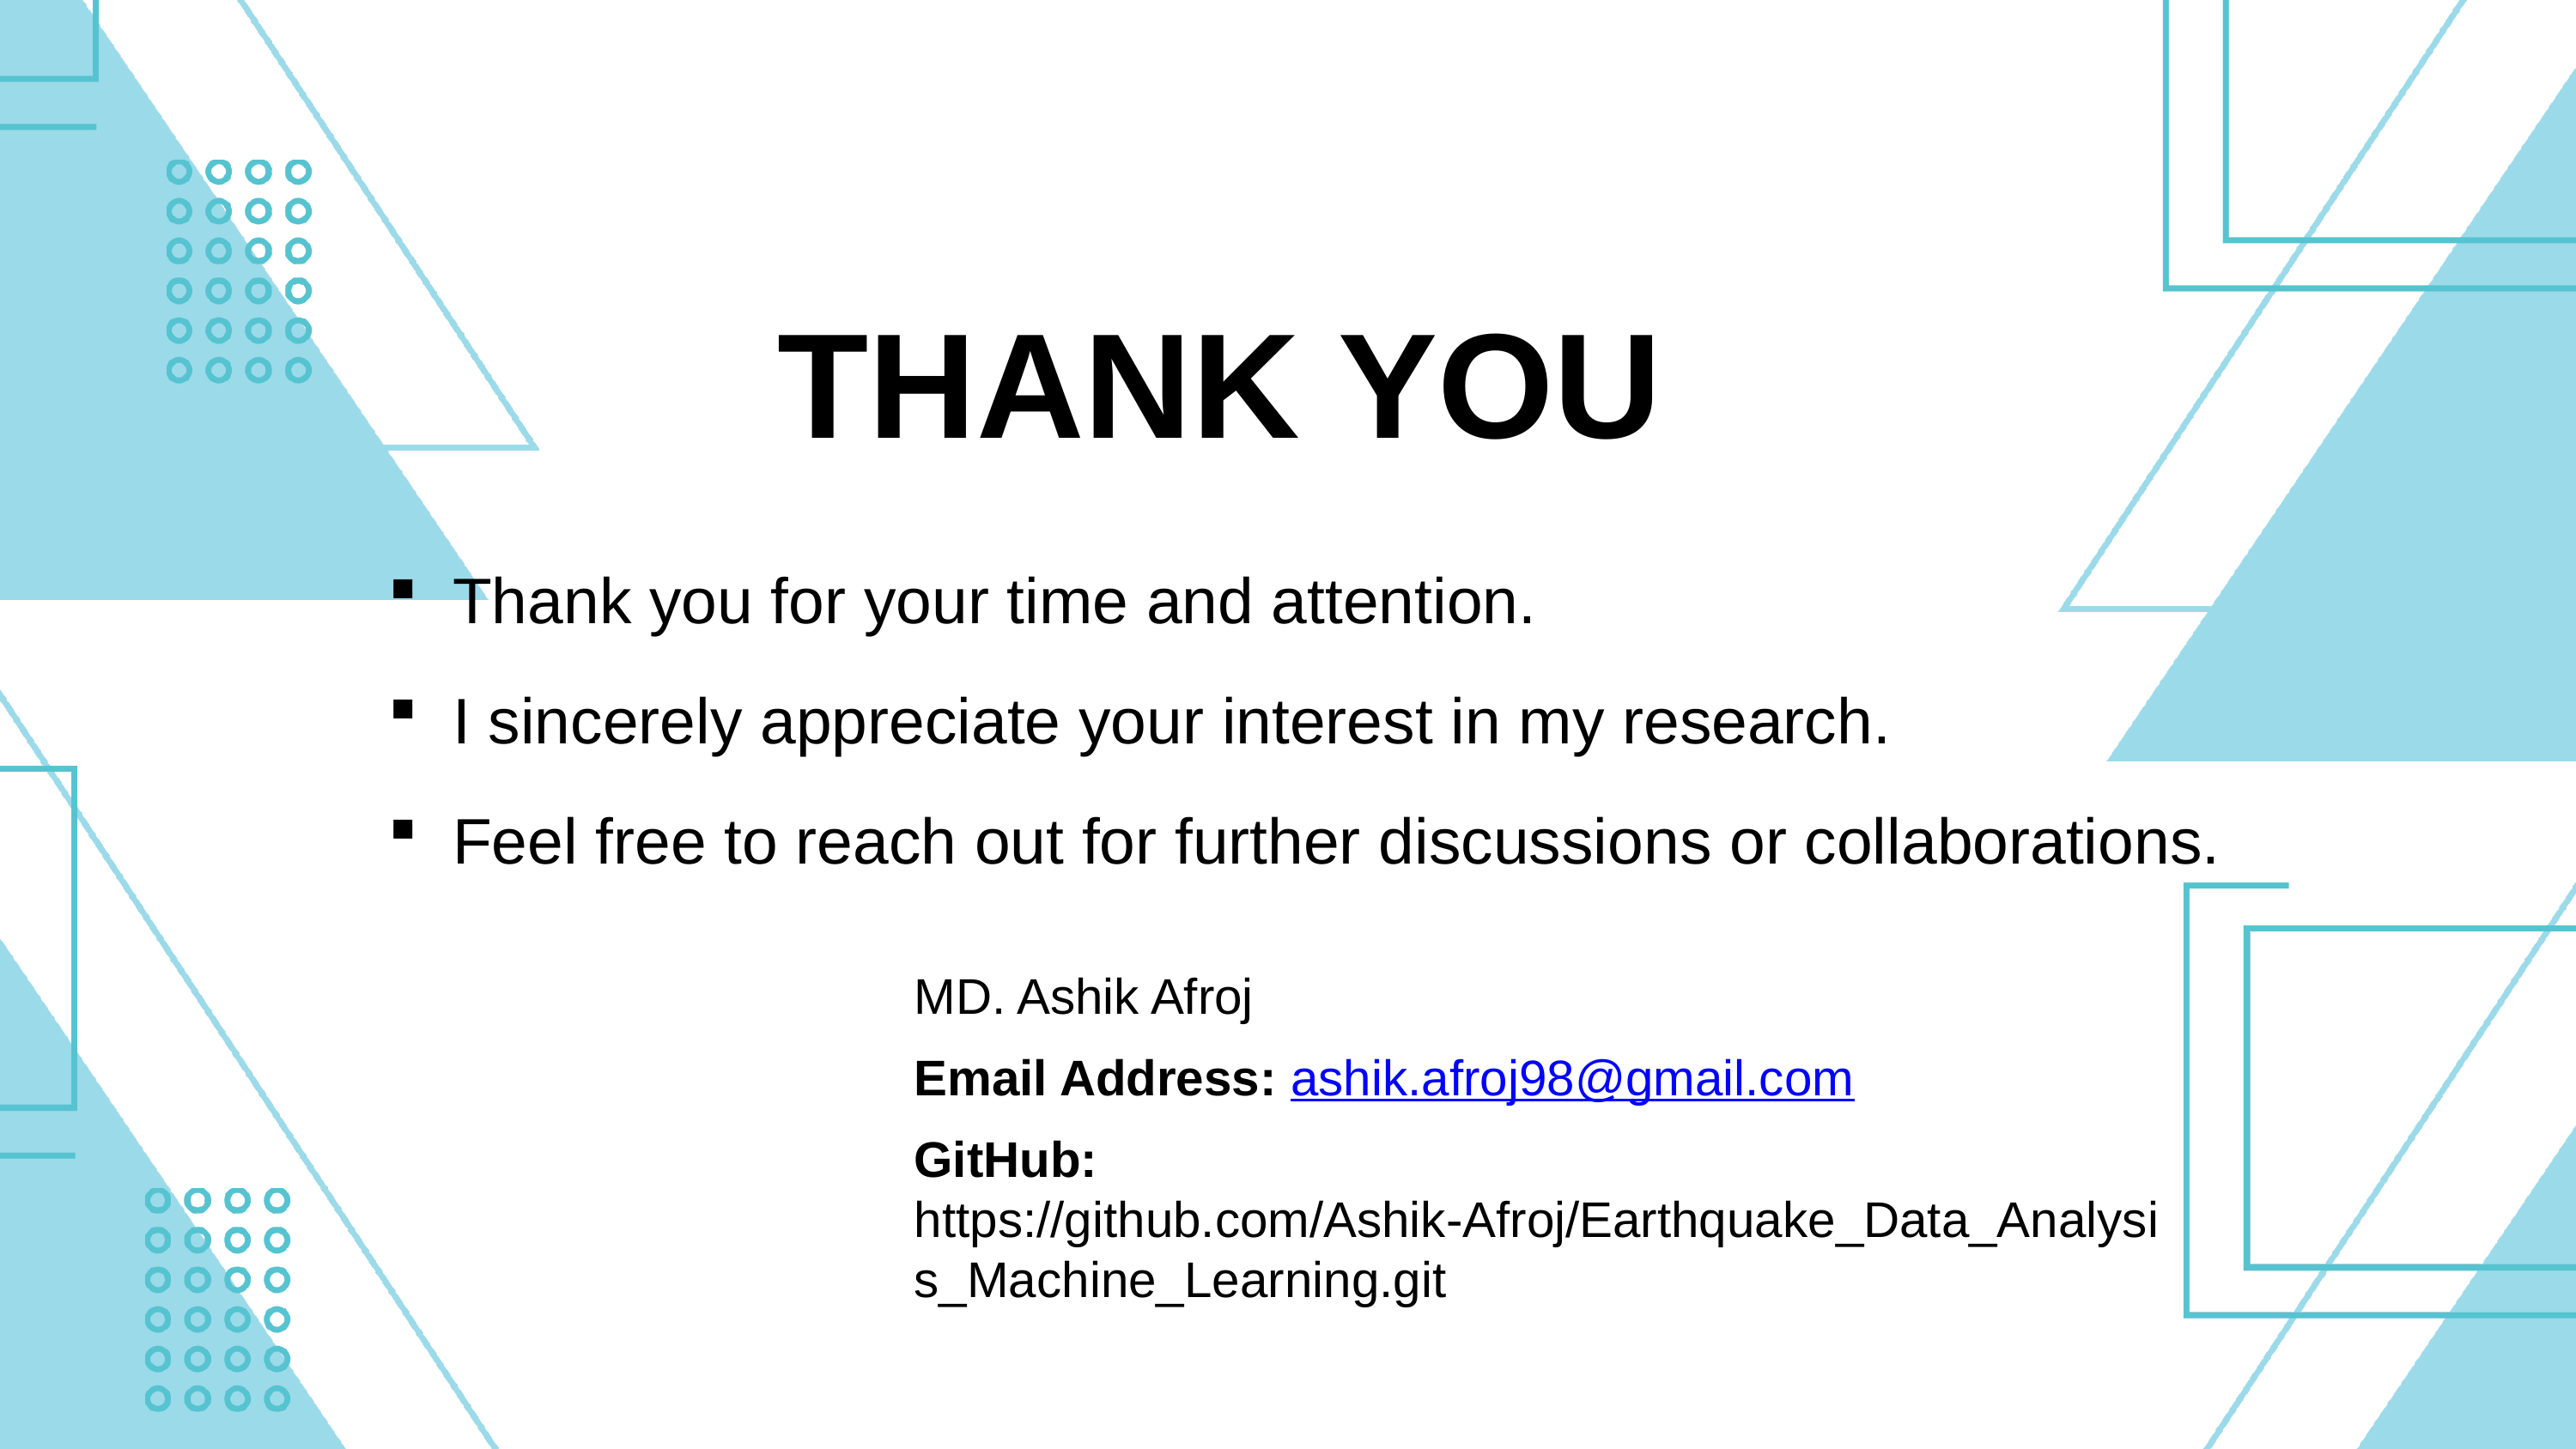

THANK YOU
Thank you for your time and attention.
I sincerely appreciate your interest in my research.
Feel free to reach out for further discussions or collaborations.

MD. Ashik Afroj
Email Address: ashik.afroj98@gmail.com
GitHub: https://github.com/Ashik-Afroj/Earthquake_Data_Analysis_Machine_Learning.git